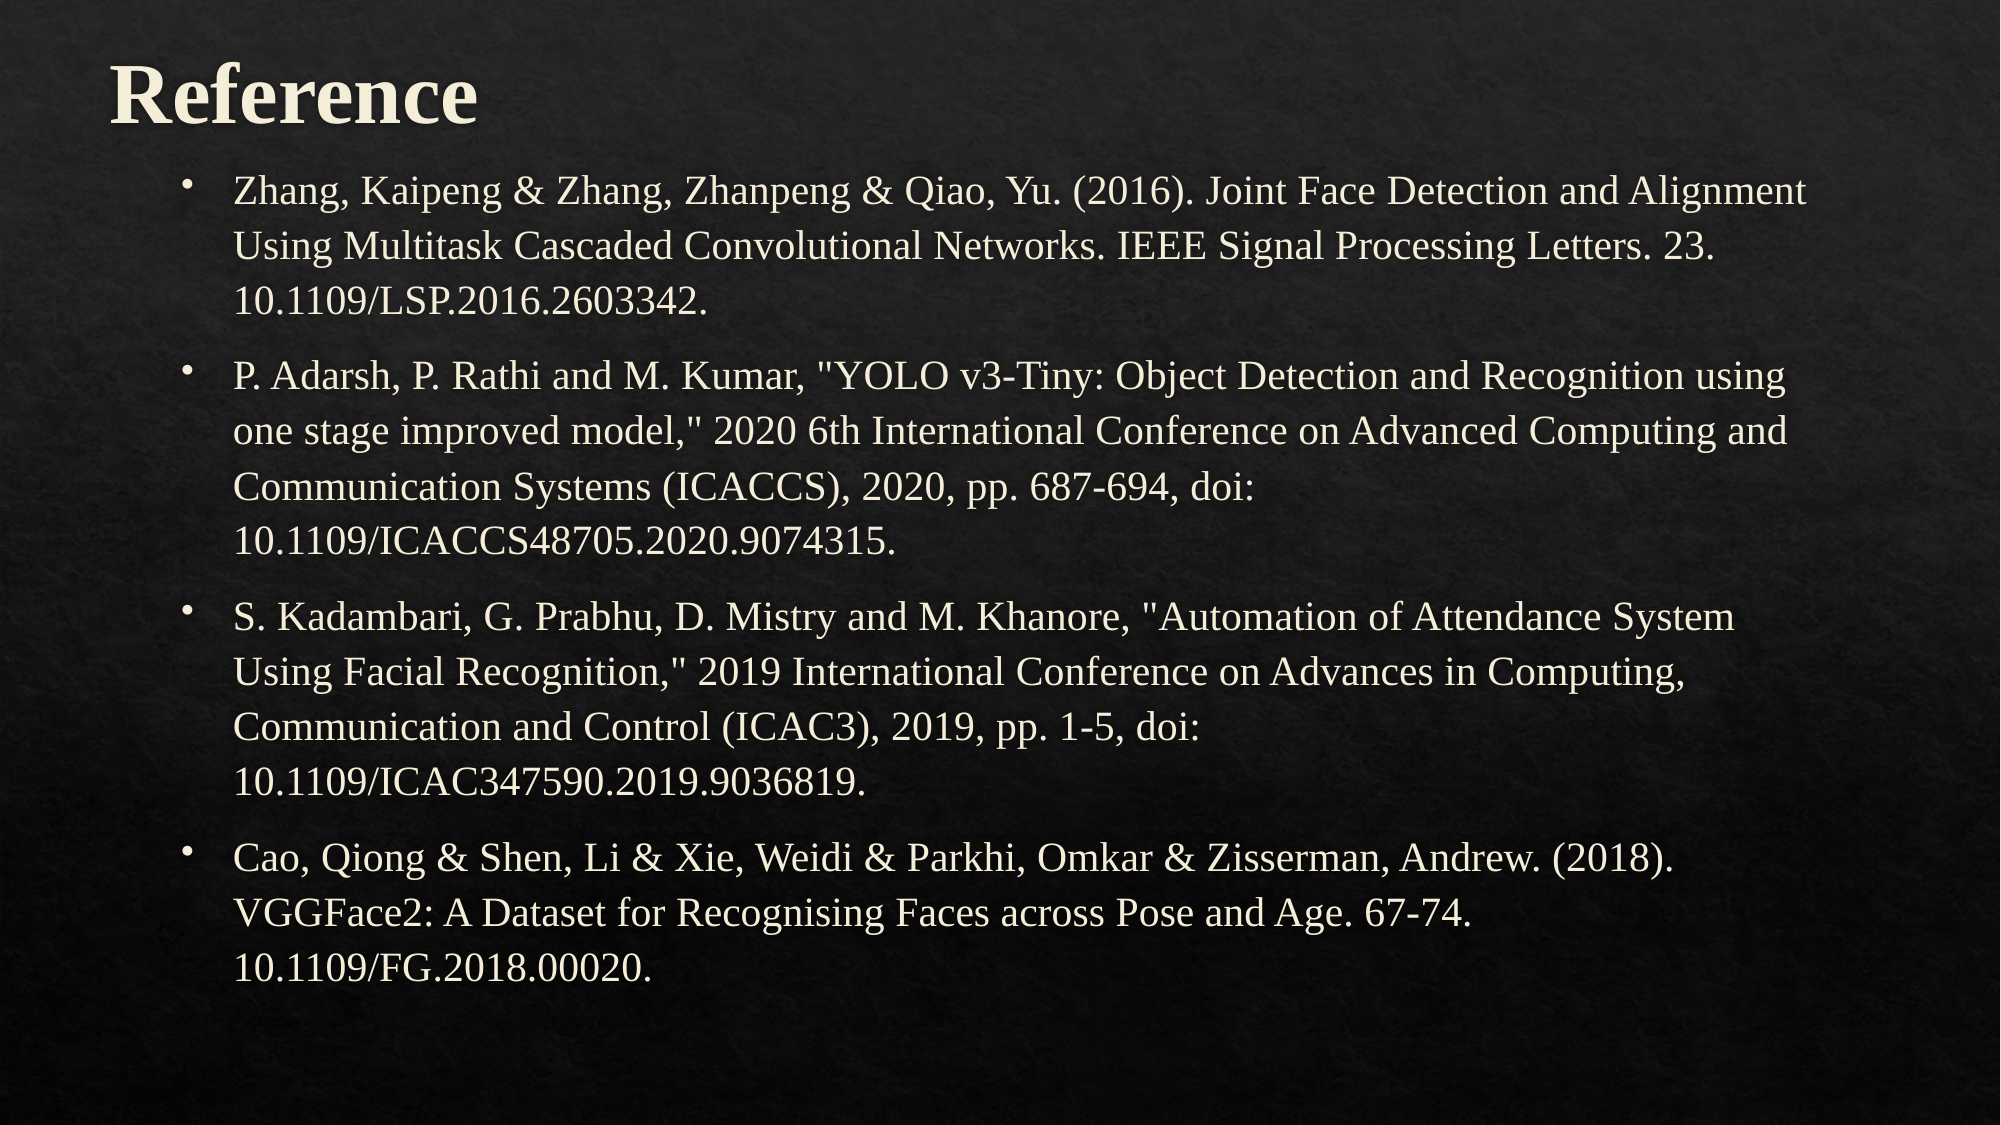

# Reference
Zhang, Kaipeng & Zhang, Zhanpeng & Qiao, Yu. (2016). Joint Face Detection and Alignment Using Multitask Cascaded Convolutional Networks. IEEE Signal Processing Letters. 23. 10.1109/LSP.2016.2603342.
P. Adarsh, P. Rathi and M. Kumar, "YOLO v3-Tiny: Object Detection and Recognition using one stage improved model," 2020 6th International Conference on Advanced Computing and Communication Systems (ICACCS), 2020, pp. 687-694, doi: 10.1109/ICACCS48705.2020.9074315.
S. Kadambari, G. Prabhu, D. Mistry and M. Khanore, "Automation of Attendance System Using Facial Recognition," 2019 International Conference on Advances in Computing, Communication and Control (ICAC3), 2019, pp. 1-5, doi: 10.1109/ICAC347590.2019.9036819.
Cao, Qiong & Shen, Li & Xie, Weidi & Parkhi, Omkar & Zisserman, Andrew. (2018). VGGFace2: A Dataset for Recognising Faces across Pose and Age. 67-74. 10.1109/FG.2018.00020.